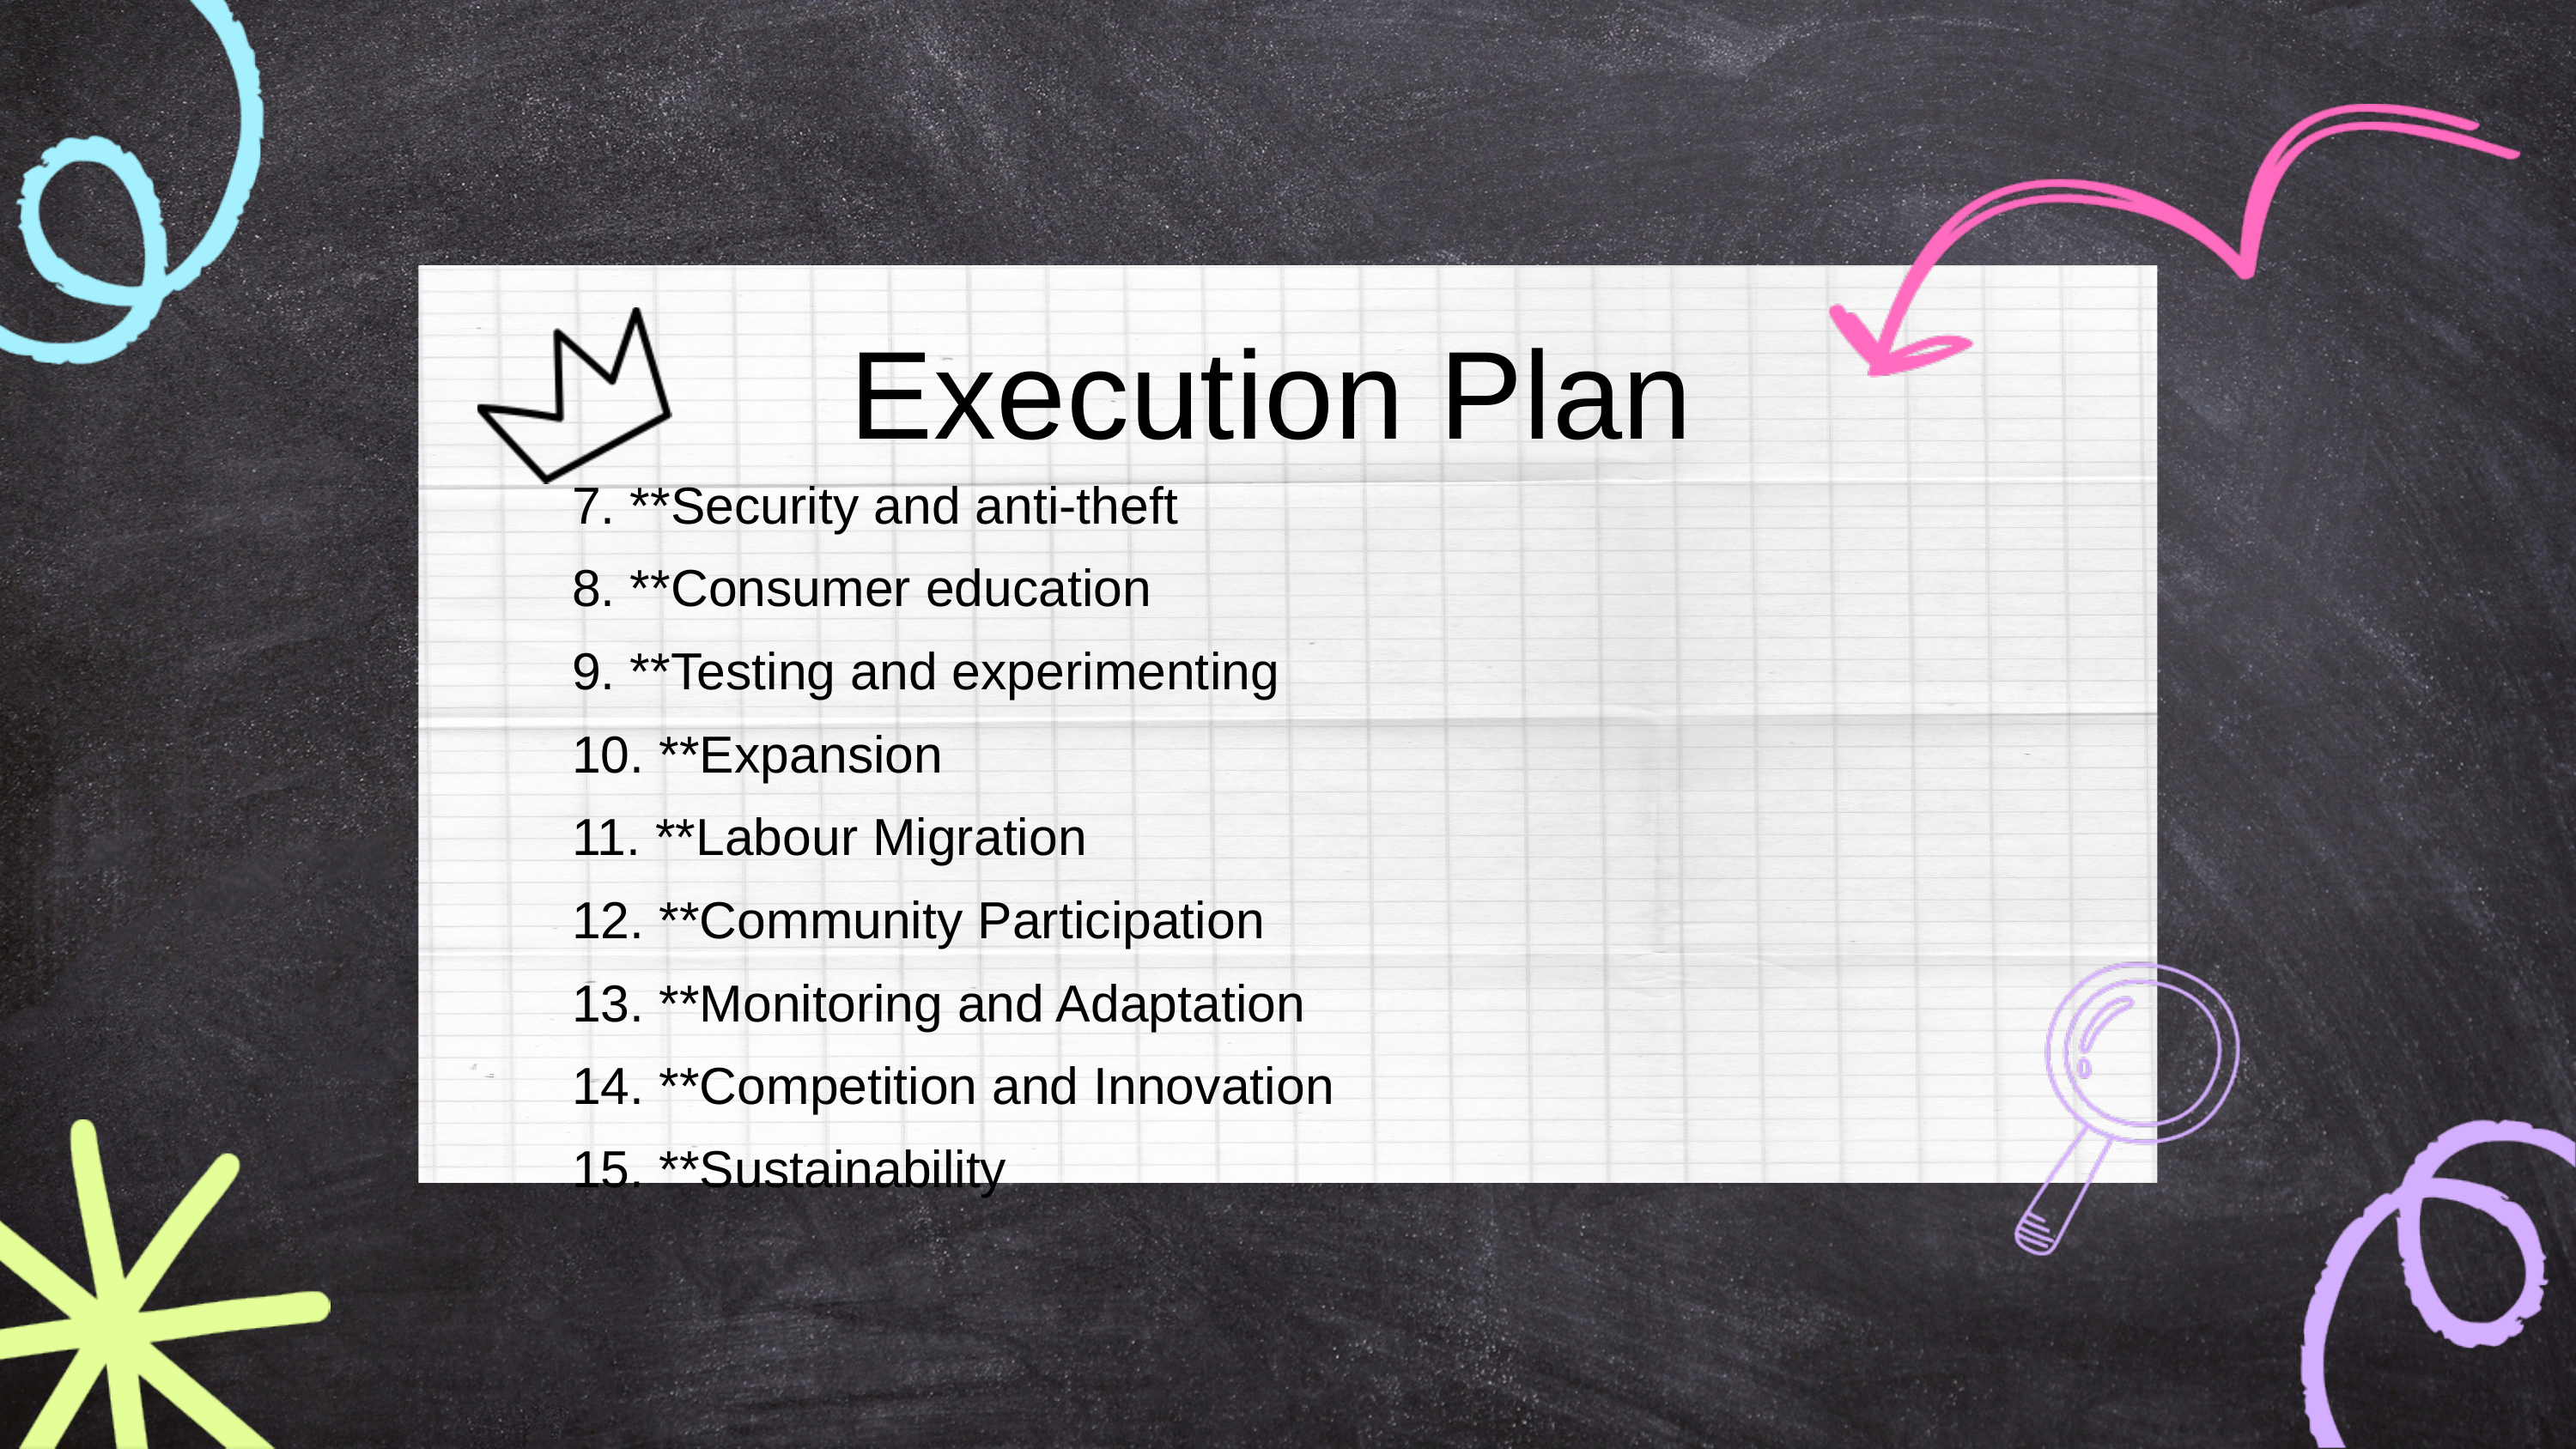

Execution Plan

7. **Security and anti-theft
8. **Consumer education
9. **Testing and experimenting
10. **Expansion
11. **Labour Migration
12. **Community Participation
13. **Monitoring and Adaptation
14. **Competition and Innovation
15. **Sustainability